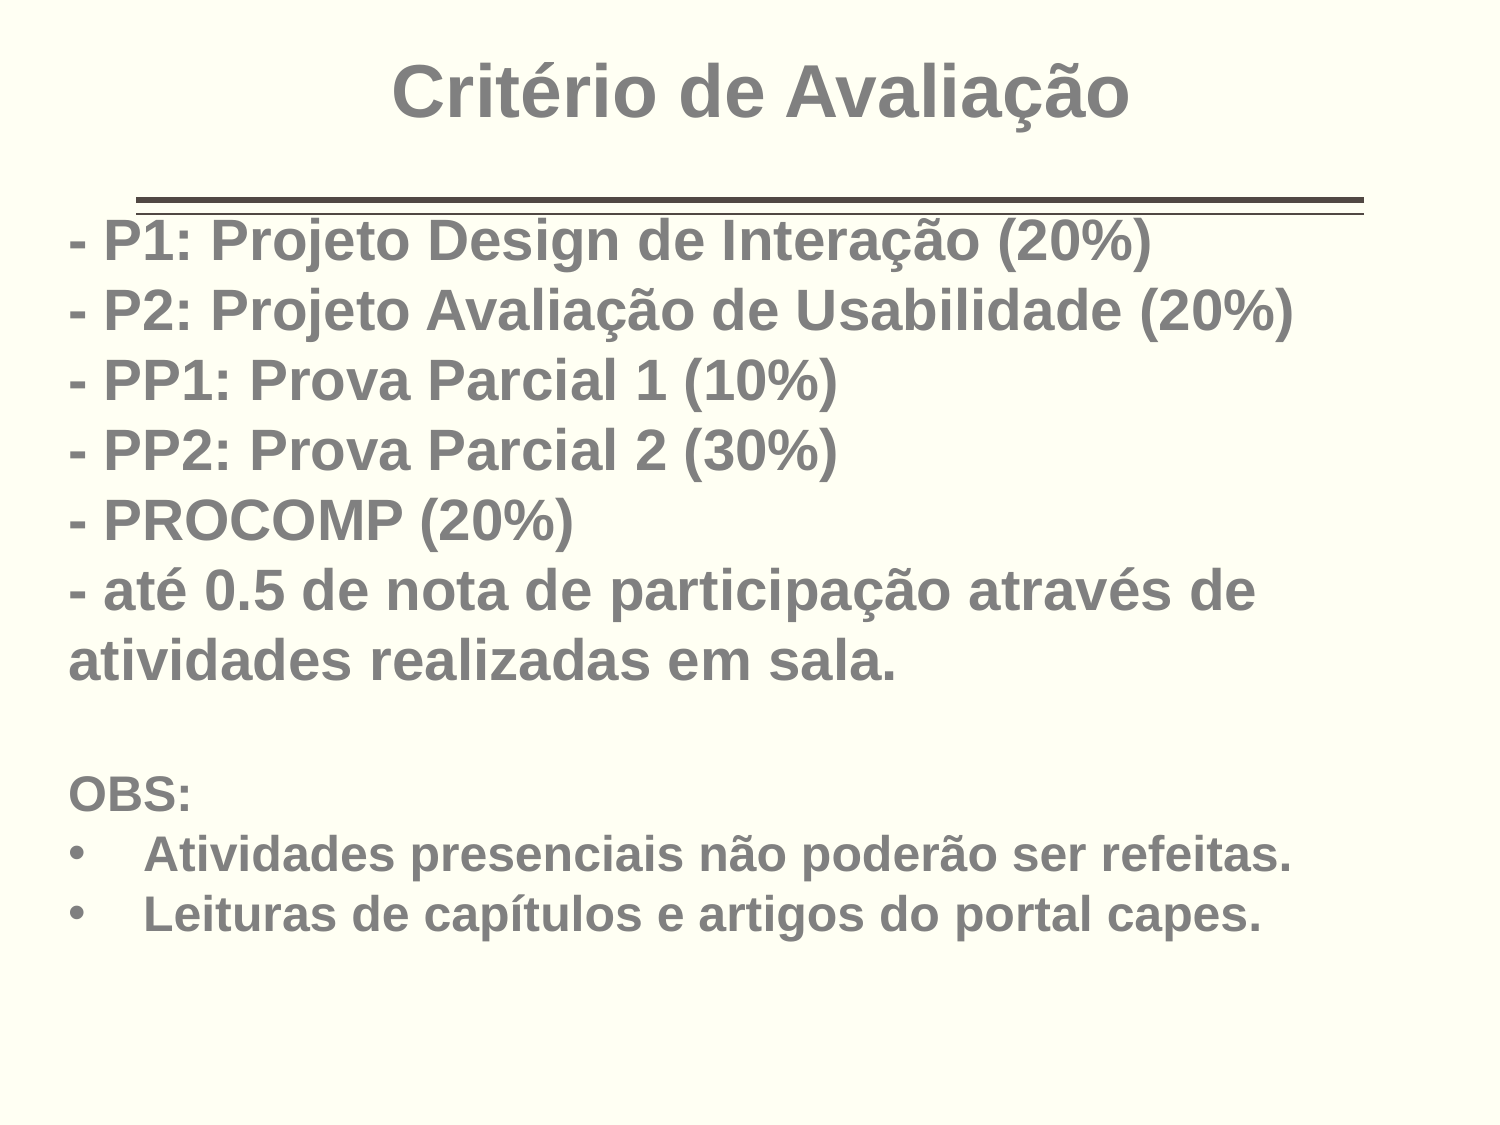

Critério de Avaliação

- P1: Projeto Design de Interação (20%)
- P2: Projeto Avaliação de Usabilidade (20%)
- PP1: Prova Parcial 1 (10%)
- PP2: Prova Parcial 2 (30%)
- PROCOMP (20%)
- até 0.5 de nota de participação através de atividades realizadas em sala.

OBS:
Atividades presenciais não poderão ser refeitas.
Leituras de capítulos e artigos do portal capes.